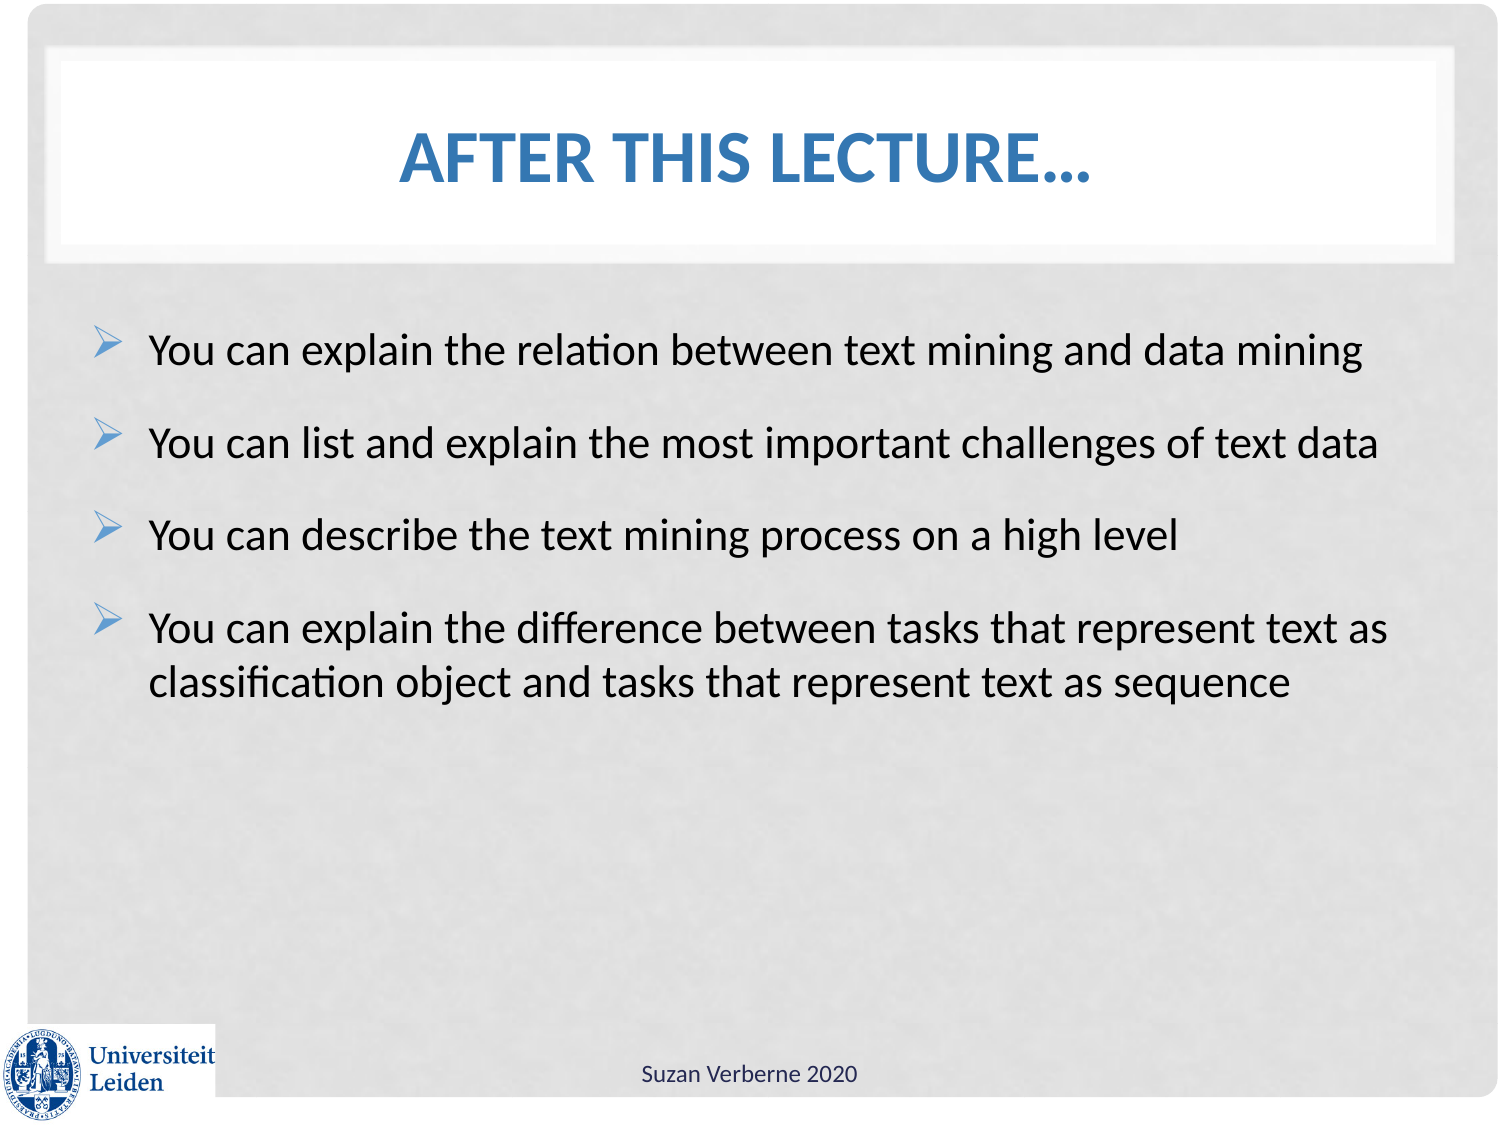

# After this lecture…
You can explain the relation between text mining and data mining
You can list and explain the most important challenges of text data
You can describe the text mining process on a high level
You can explain the difference between tasks that represent text as classification object and tasks that represent text as sequence
Suzan Verberne 2020